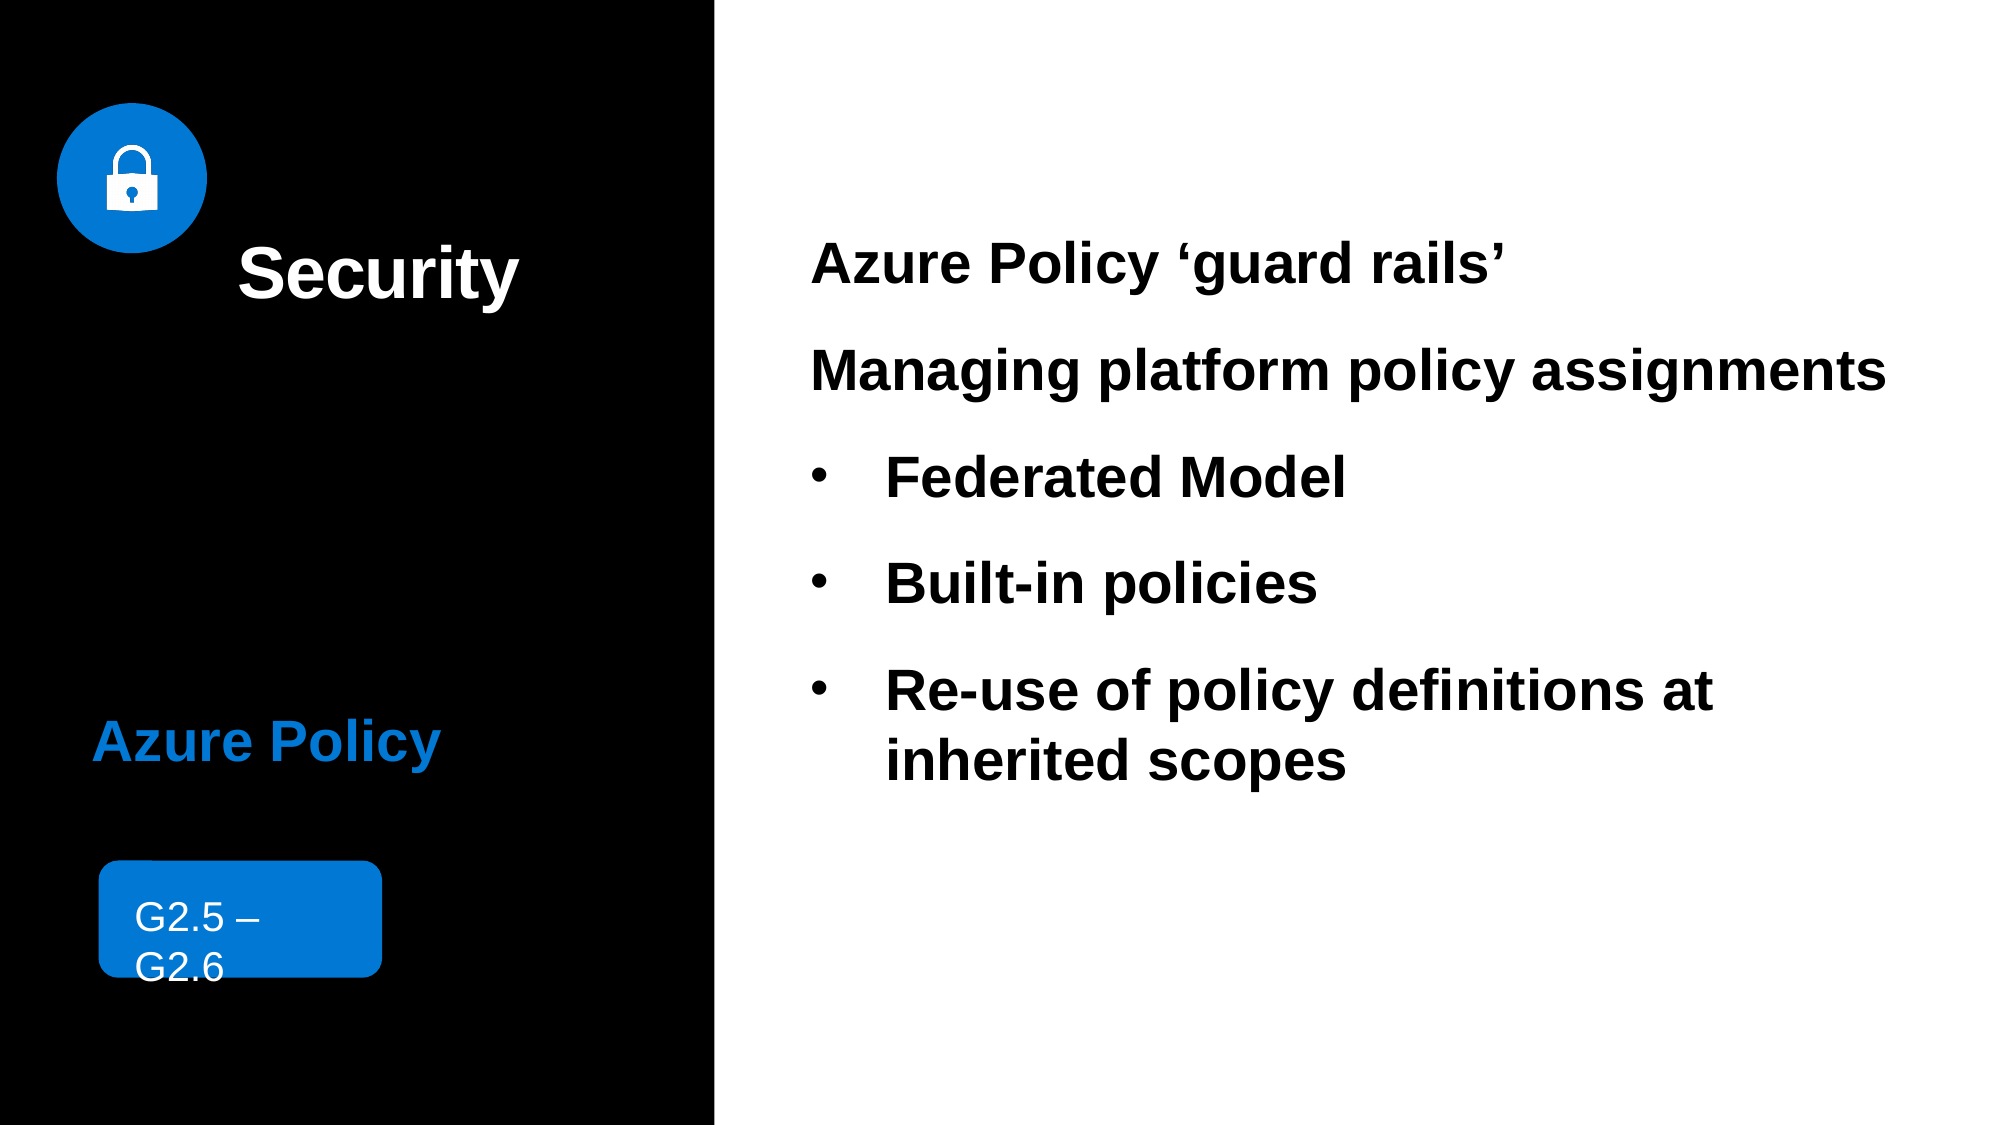

# Security

Azure Policy ‘guard rails’
Managing platform policy assignments
Federated Model
Built-in policies
Re-use of policy definitions at inherited scopes

Azure Policy
G2.5 – G2.6